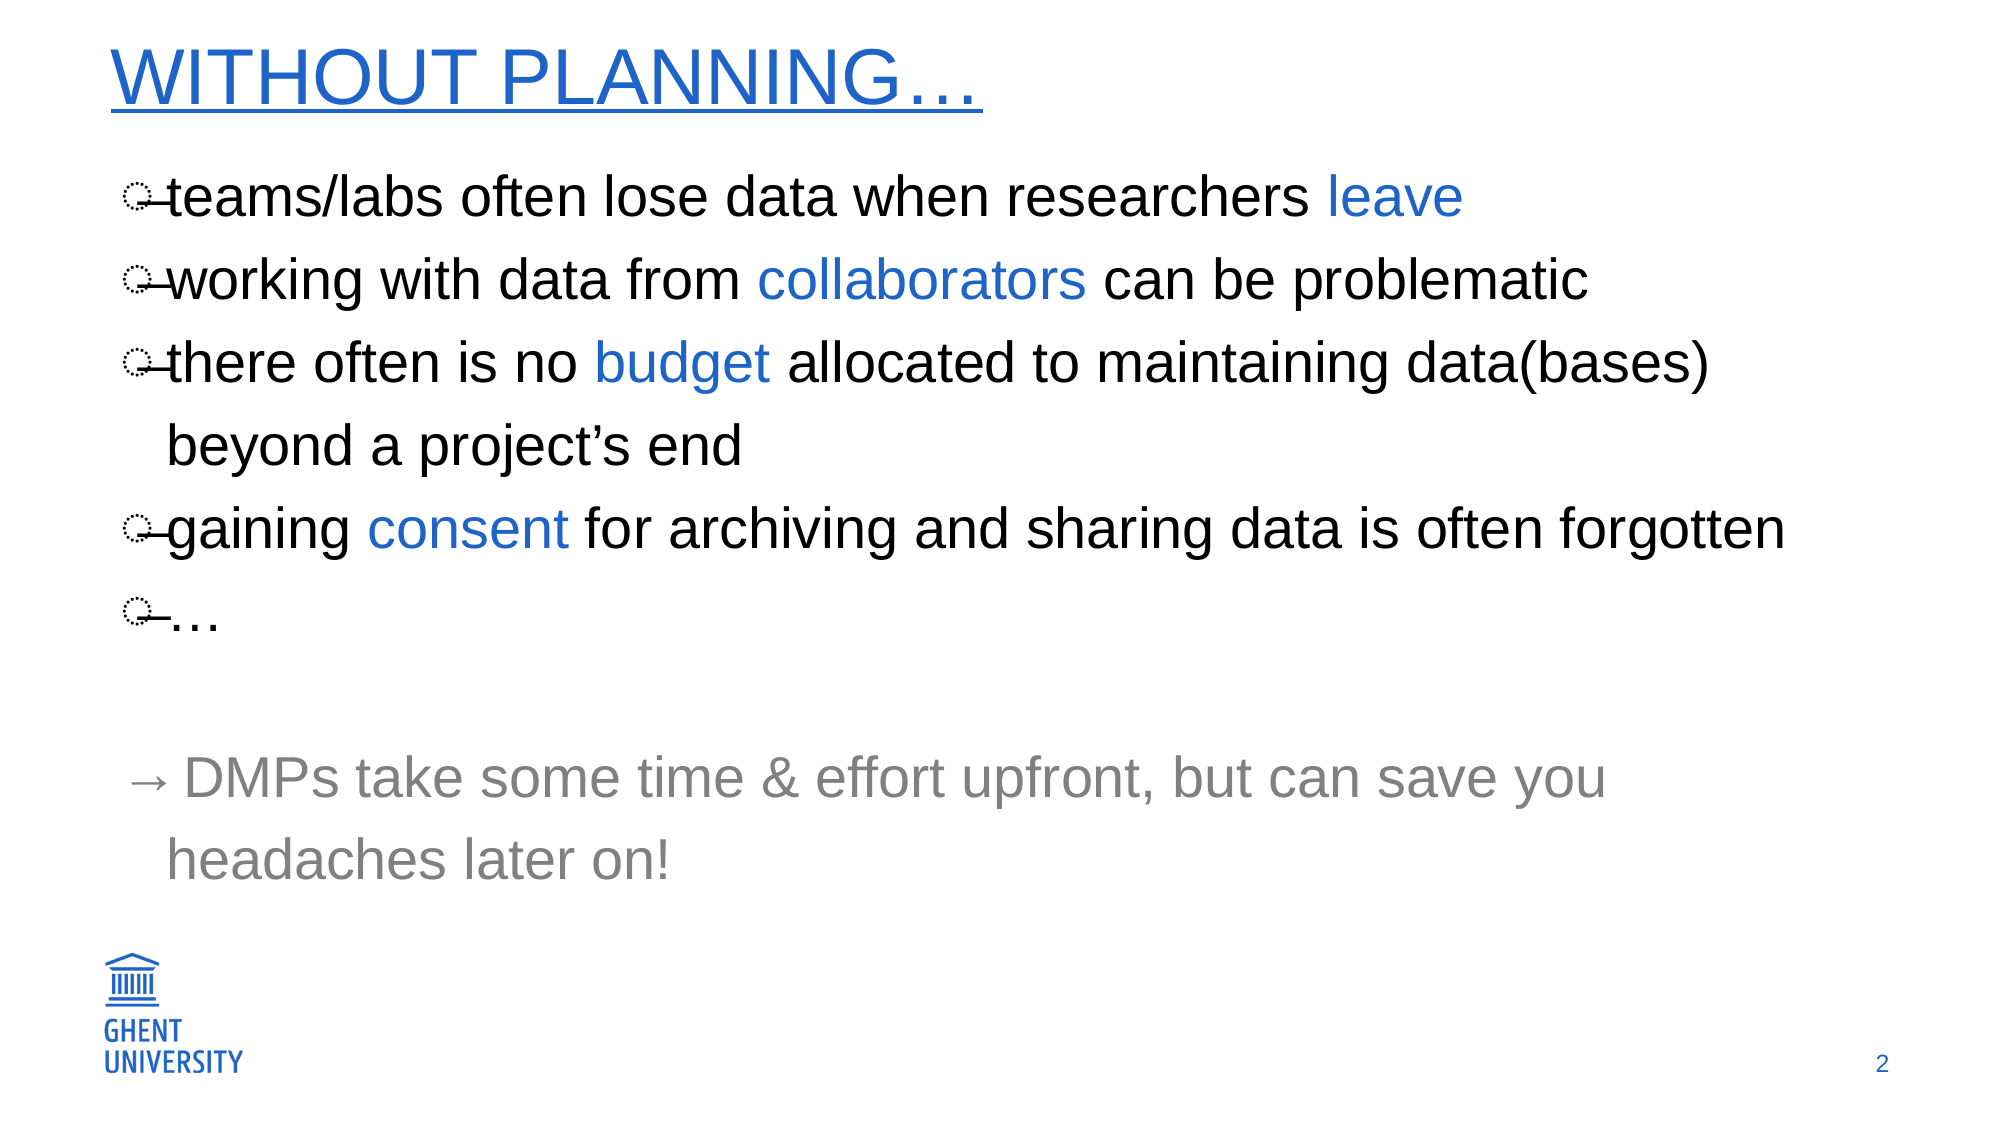

# Without planning…
teams/labs often lose data when researchers leave
working with data from collaborators can be problematic
there often is no budget allocated to maintaining data(bases) beyond a project’s end
gaining consent for archiving and sharing data is often forgotten
…

 DMPs take some time & effort upfront, but can save you headaches later on!

2